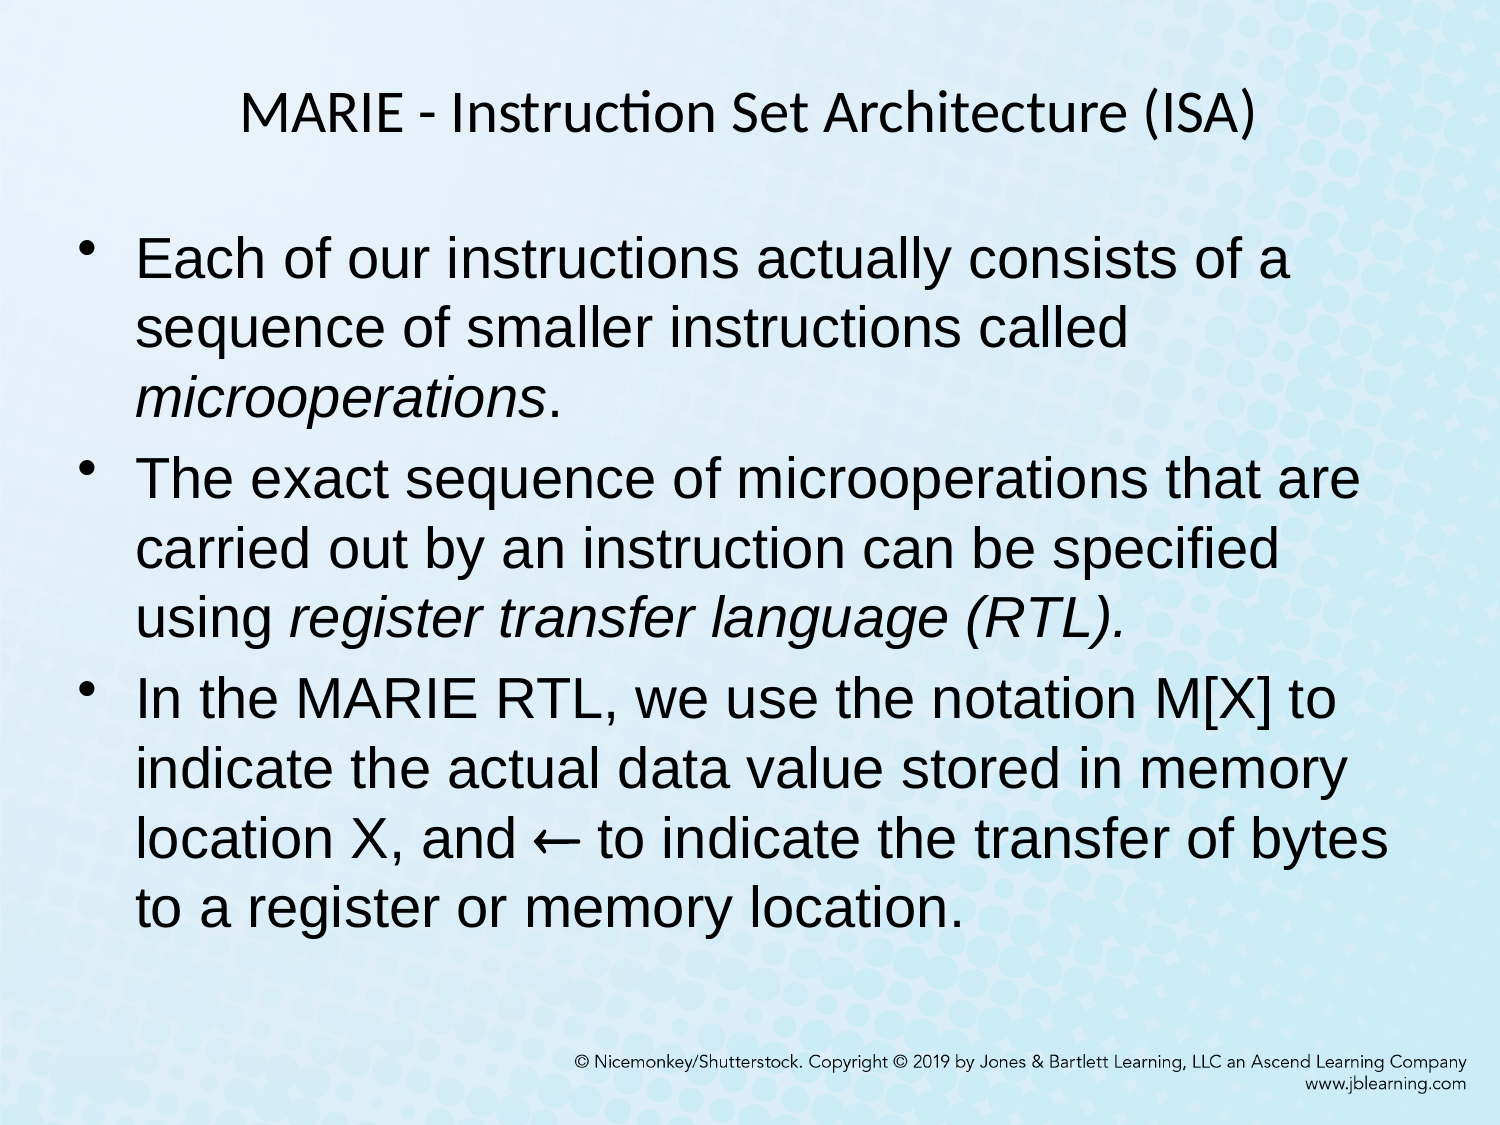

# MARIE - Instruction Set Architecture (ISA)
Each of our instructions actually consists of a sequence of smaller instructions called microoperations.
The exact sequence of microoperations that are carried out by an instruction can be specified using register transfer language (RTL).
In the MARIE RTL, we use the notation M[X] to indicate the actual data value stored in memory location X, and ← to indicate the transfer of bytes to a register or memory location.